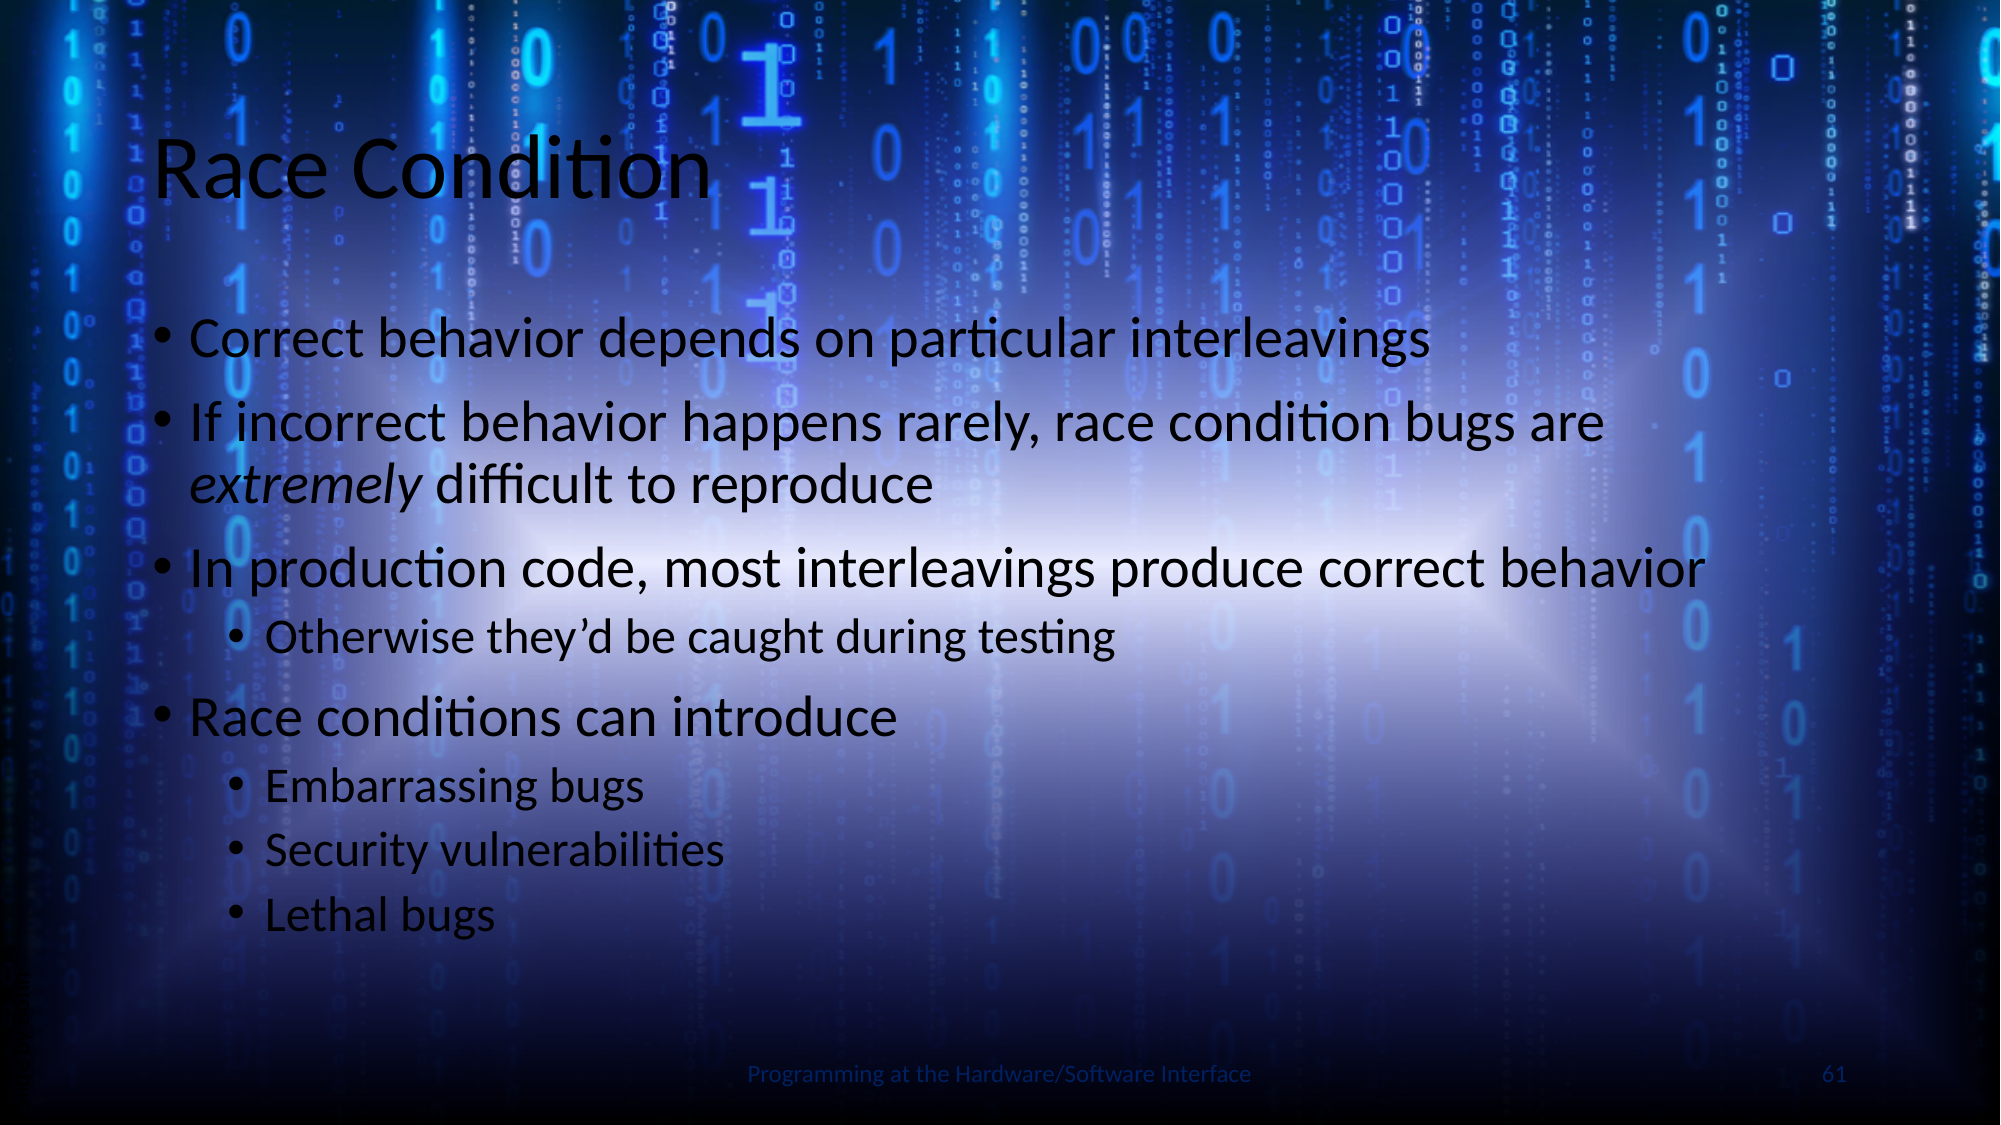

# Race Condition
Correct behavior depends on particular interleavings
If incorrect behavior happens rarely, race condition bugs are extremely difficult to reproduce
In production code, most interleavings produce correct behavior
Otherwise they’d be caught during testing
Race conditions can introduce
Embarrassing bugs
Security vulnerabilities
Lethal bugs
Slide by Bohn
Programming at the Hardware/Software Interface
61